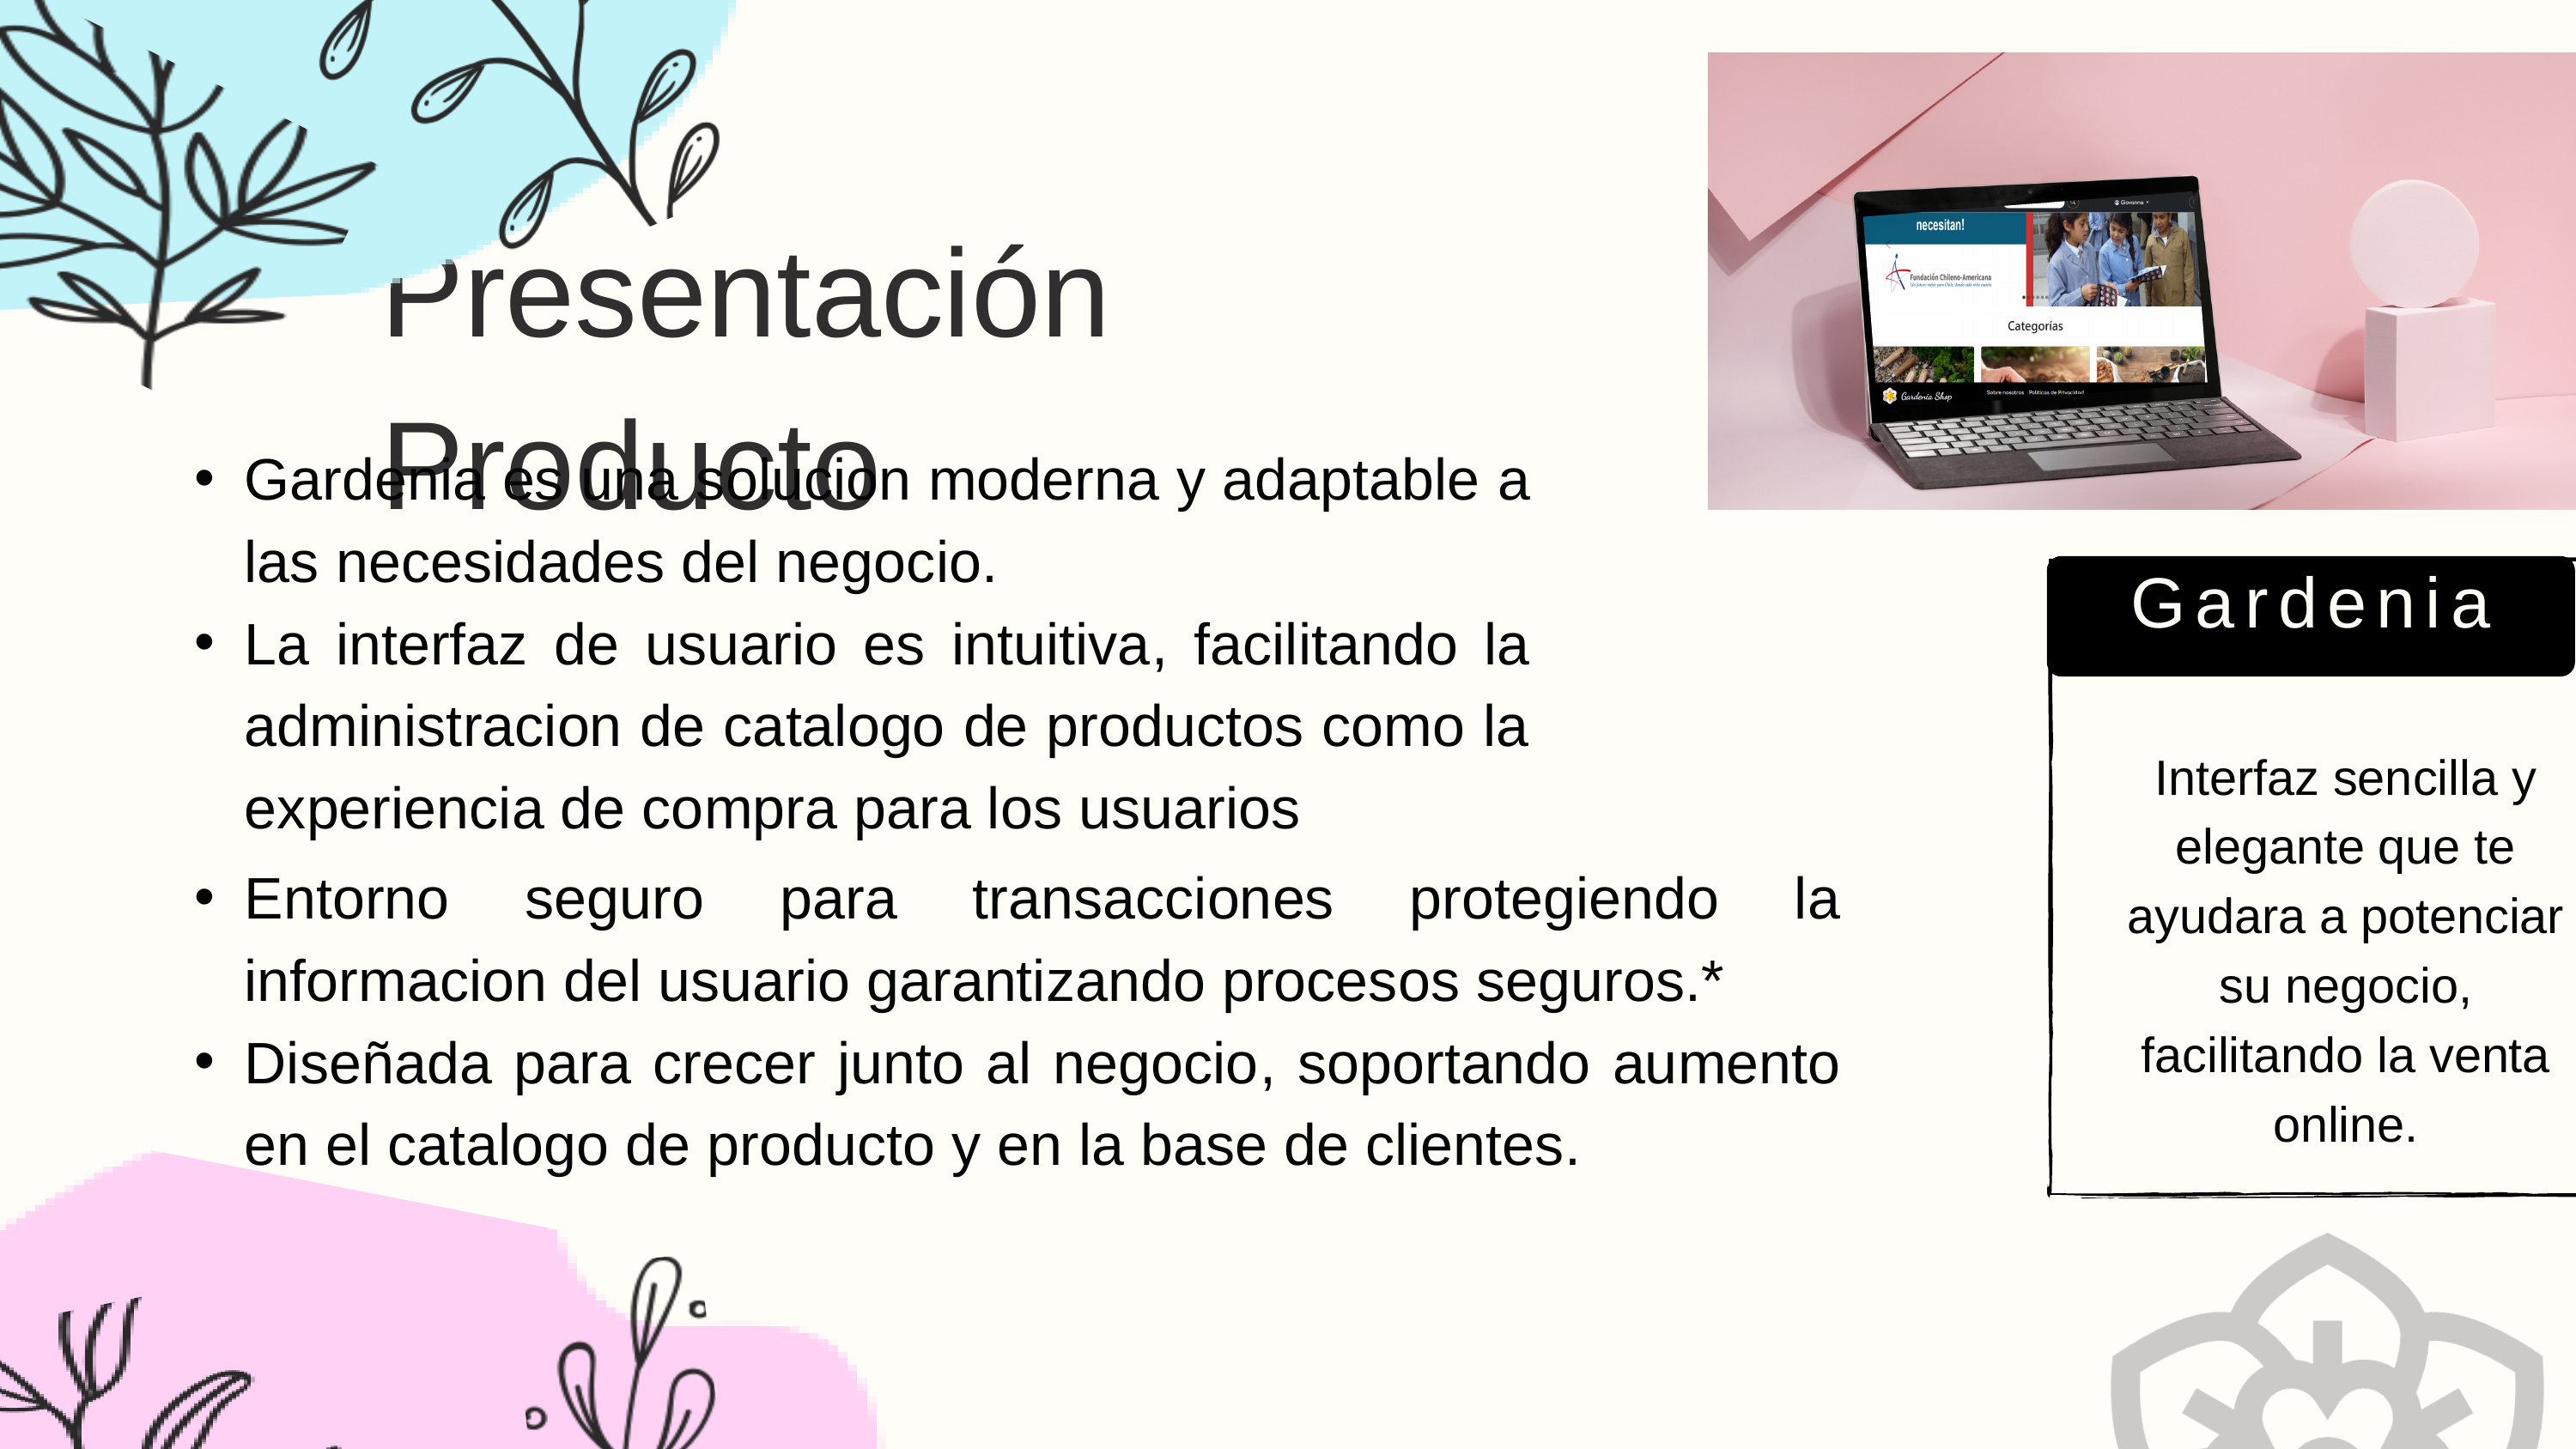

Presentación Producto

Gardenia es una solucion moderna y adaptable a las necesidades del negocio.
La interfaz de usuario es intuitiva, facilitando la administracion de catalogo de productos como la experiencia de compra para los usuarios

Gardenia

Interfaz sencilla y elegante que te ayudara a potenciar su negocio, facilitando la venta online.
Entorno seguro para transacciones protegiendo la informacion del usuario garantizando procesos seguros.*
Diseñada para crecer junto al negocio, soportando aumento en el catalogo de producto y en la base de clientes.